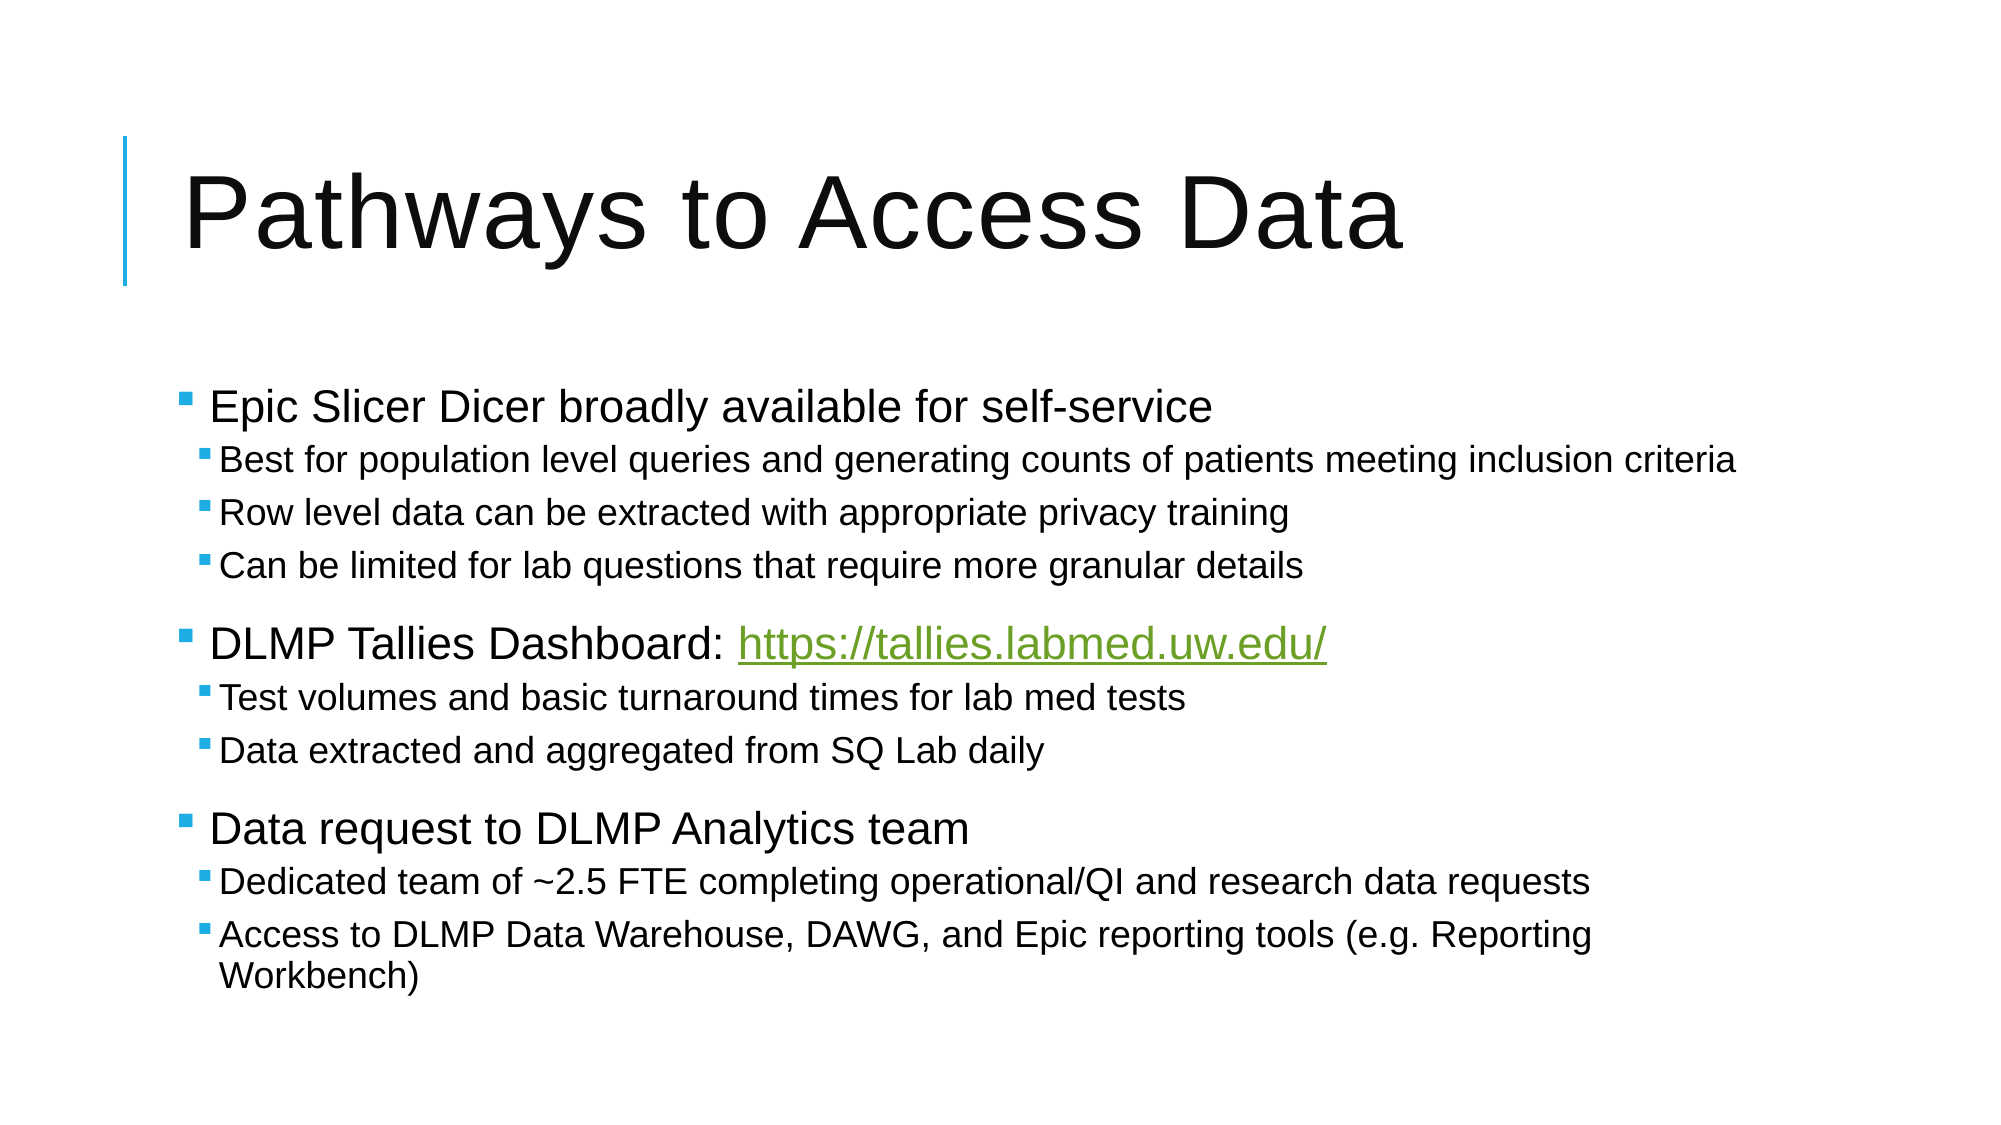

# Pathways to Access Data
 Epic Slicer Dicer broadly available for self-service
Best for population level queries and generating counts of patients meeting inclusion criteria
Row level data can be extracted with appropriate privacy training
Can be limited for lab questions that require more granular details
 DLMP Tallies Dashboard: https://tallies.labmed.uw.edu/
Test volumes and basic turnaround times for lab med tests
Data extracted and aggregated from SQ Lab daily
 Data request to DLMP Analytics team
Dedicated team of ~2.5 FTE completing operational/QI and research data requests
Access to DLMP Data Warehouse, DAWG, and Epic reporting tools (e.g. Reporting Workbench)